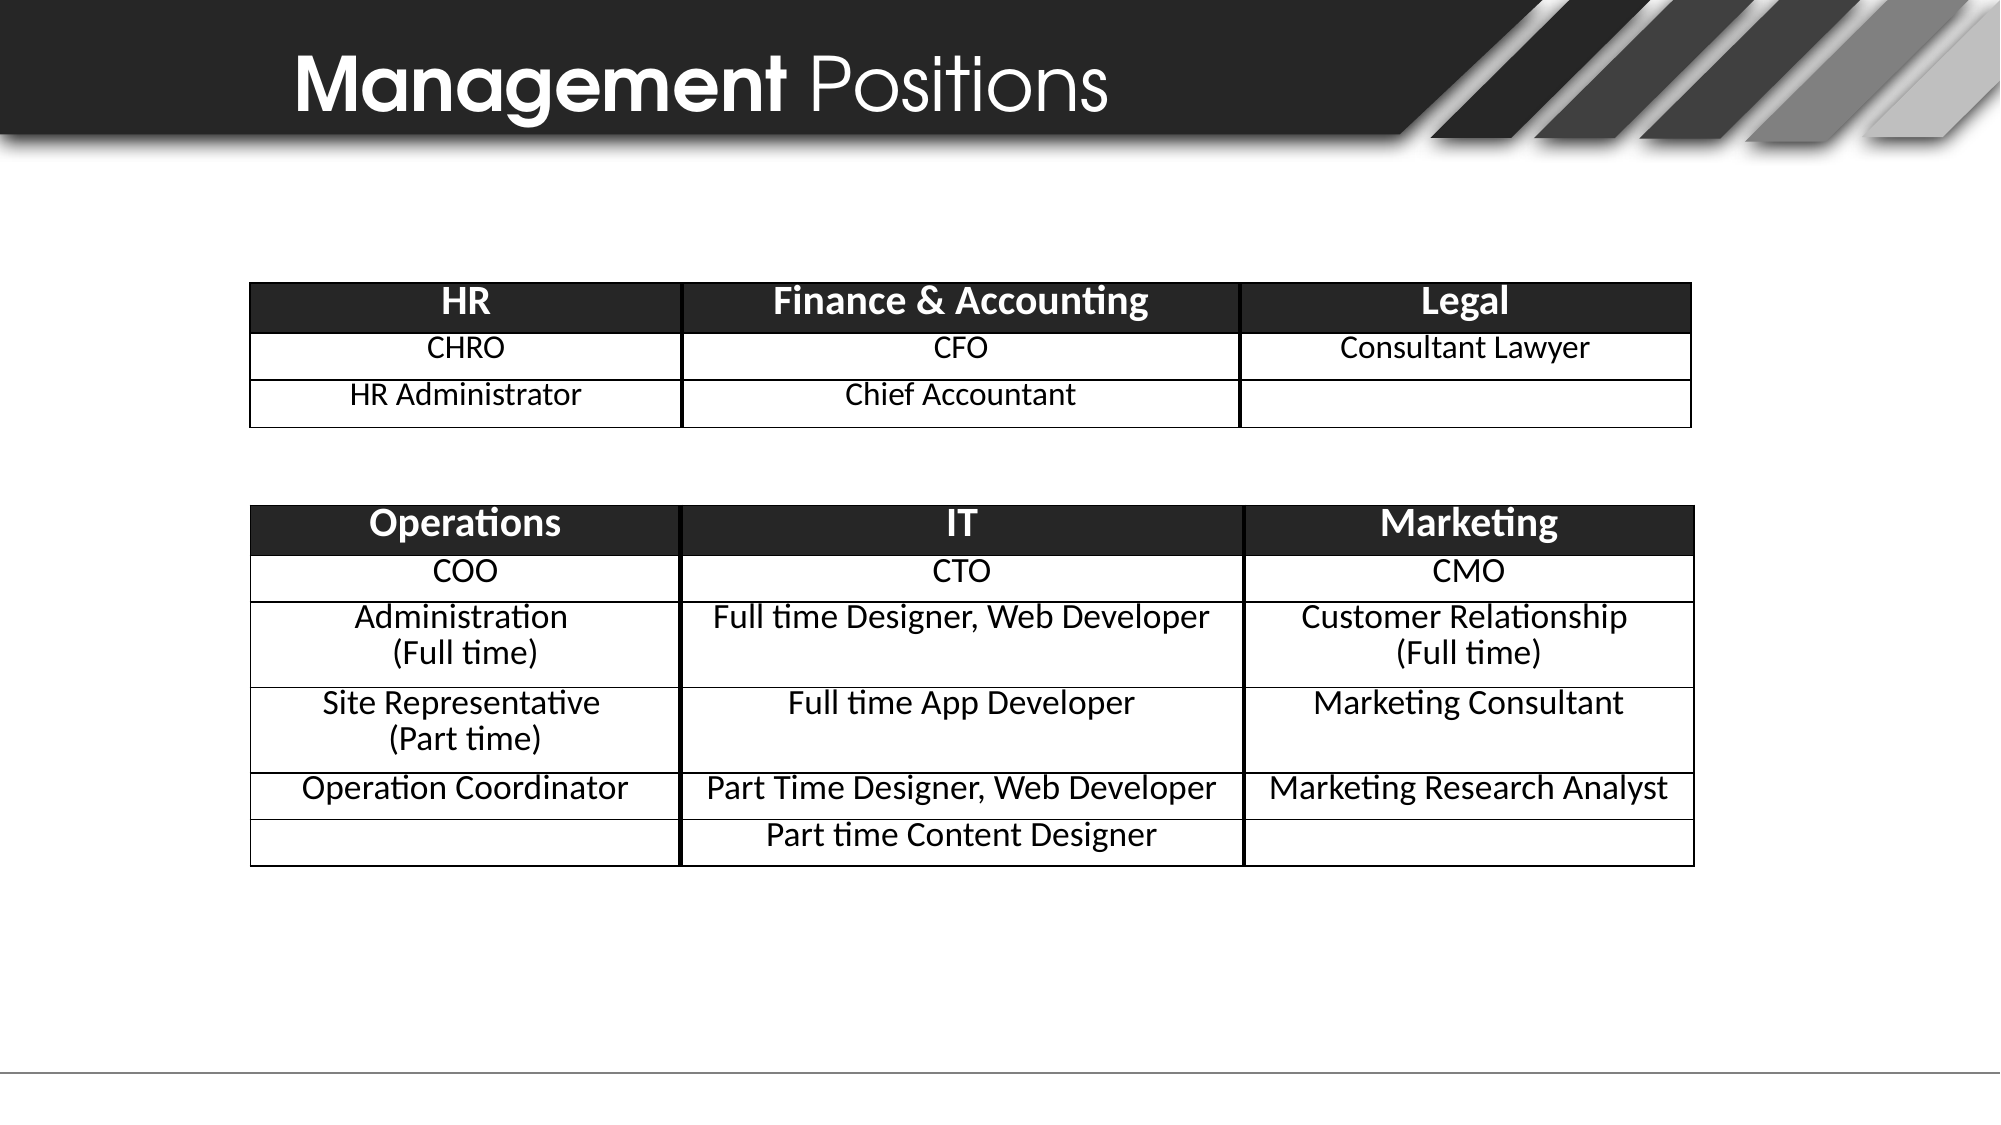

Management Positions
| HR | Finance & Accounting | Legal |
| --- | --- | --- |
| CHRO | CFO | Consultant Lawyer |
| HR Administrator | Chief Accountant |  |
| Operations | IT | Marketing |
| --- | --- | --- |
| COO | CTO | CMO |
| Administration (Full time) | Full time Designer, Web Developer | Customer Relationship (Full time) |
| Site Representative (Part time) | Full time App Developer | Marketing Consultant |
| Operation Coordinator | Part Time Designer, Web Developer | Marketing Research Analyst |
|  | Part time Content Designer |  |